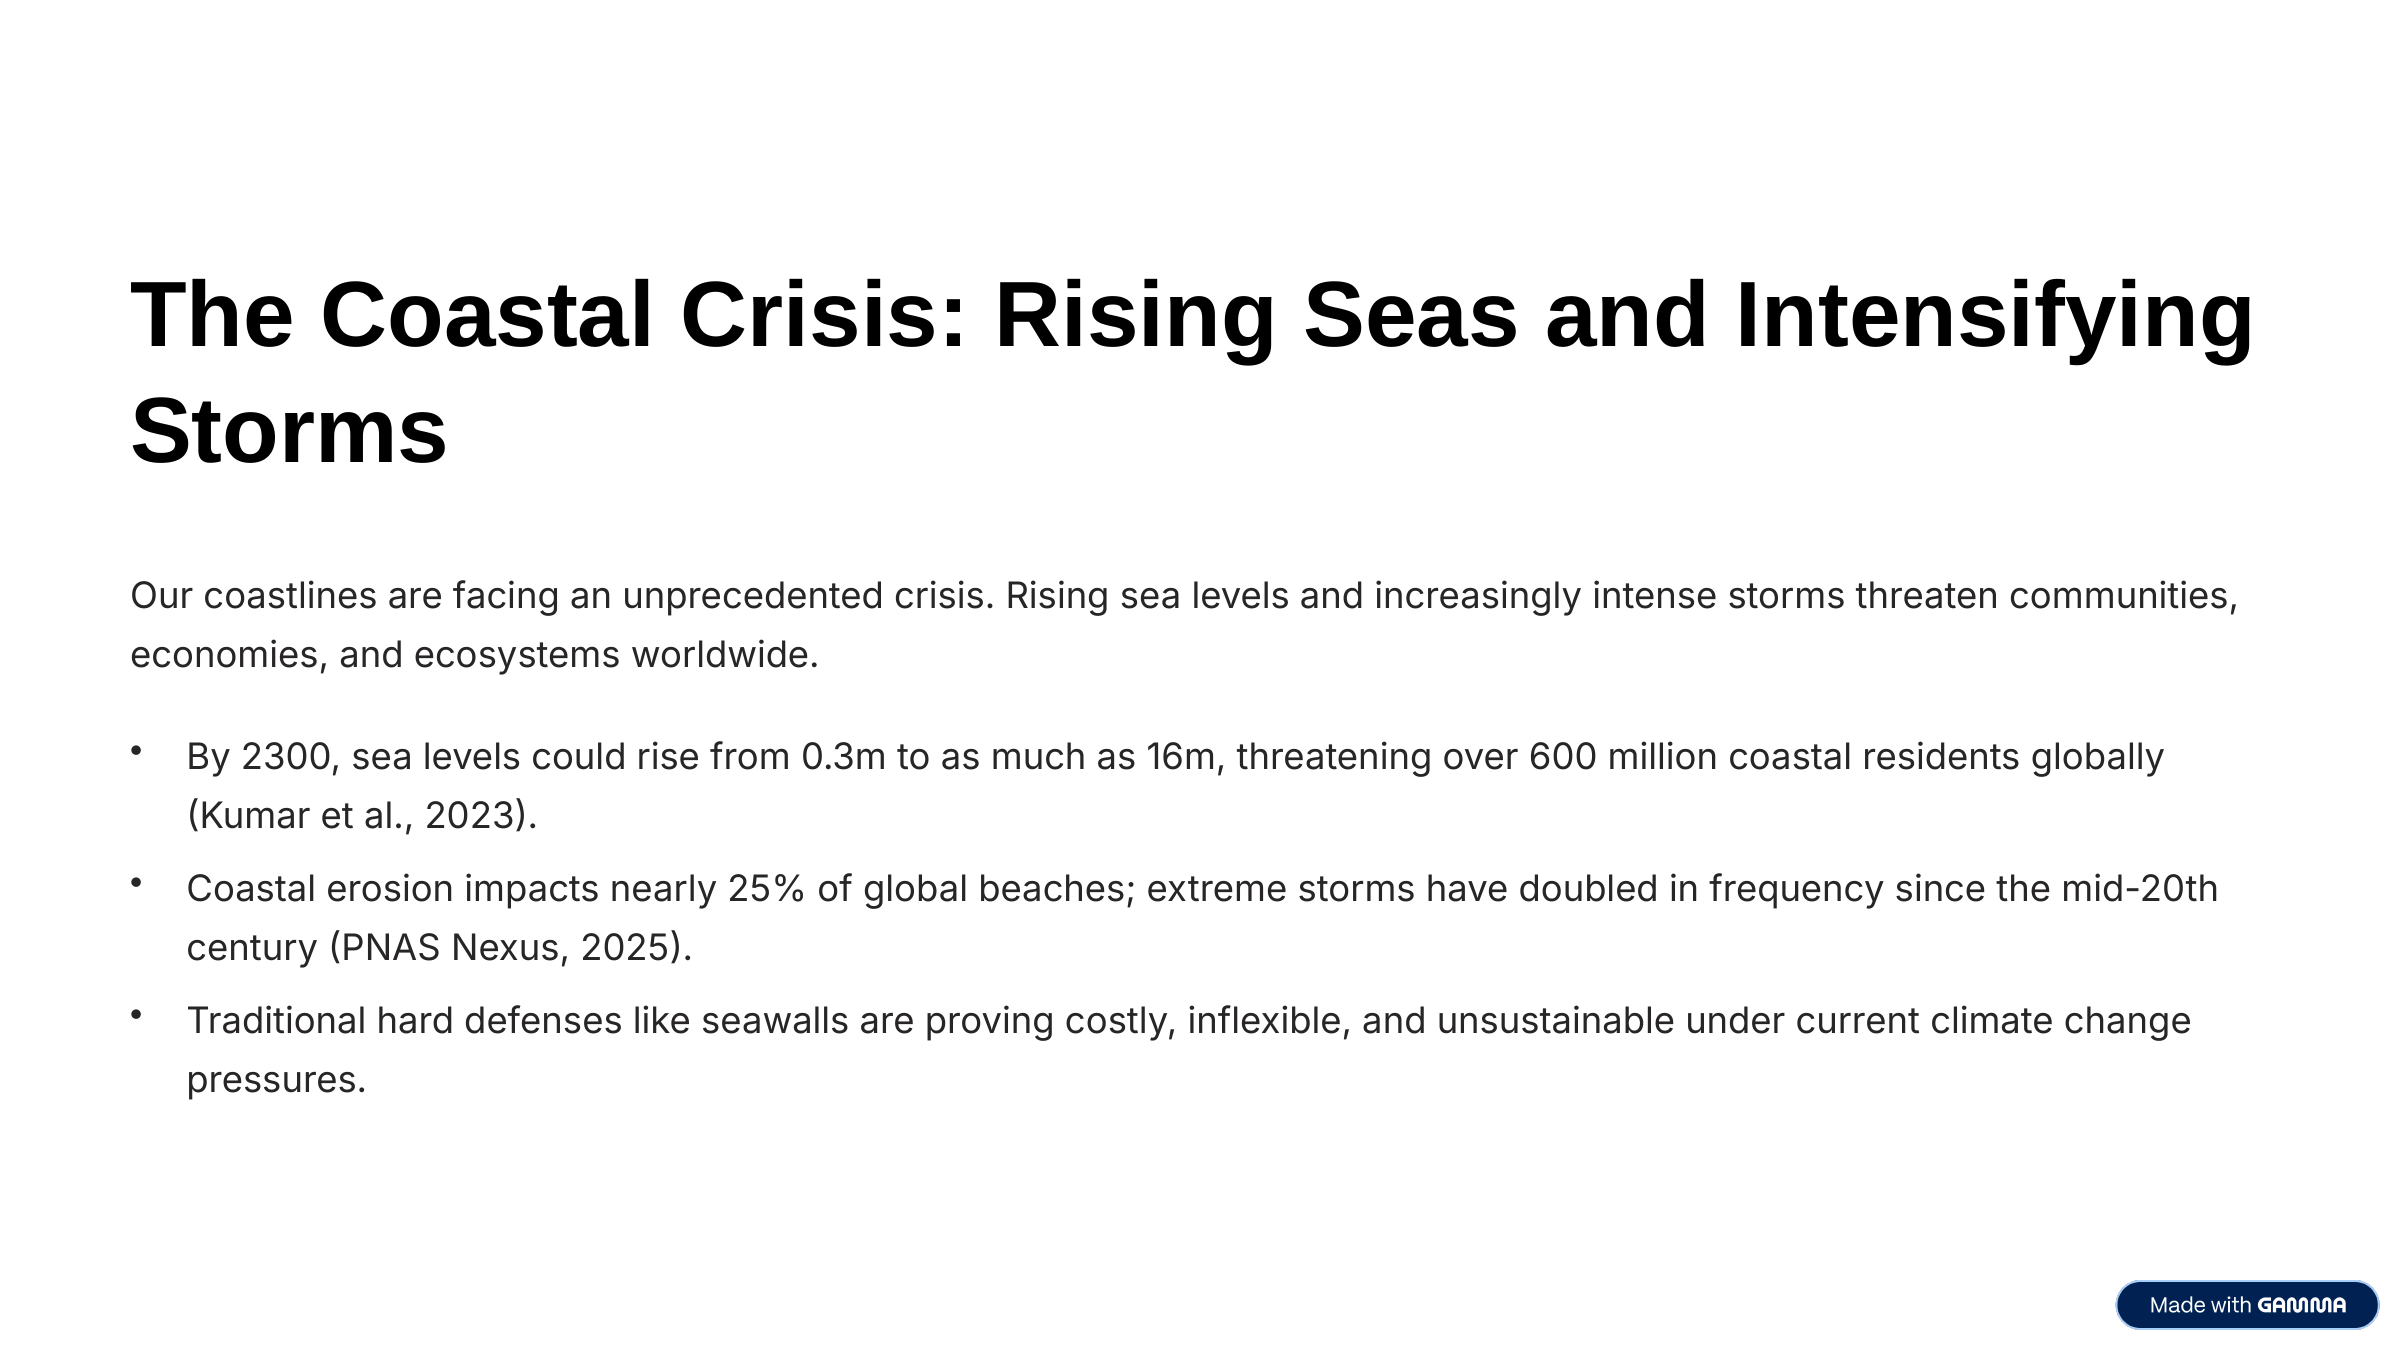

The Coastal Crisis: Rising Seas and Intensifying Storms
Our coastlines are facing an unprecedented crisis. Rising sea levels and increasingly intense storms threaten communities, economies, and ecosystems worldwide.
By 2300, sea levels could rise from 0.3m to as much as 16m, threatening over 600 million coastal residents globally (Kumar et al., 2023).
Coastal erosion impacts nearly 25% of global beaches; extreme storms have doubled in frequency since the mid-20th century (PNAS Nexus, 2025).
Traditional hard defenses like seawalls are proving costly, inflexible, and unsustainable under current climate change pressures.